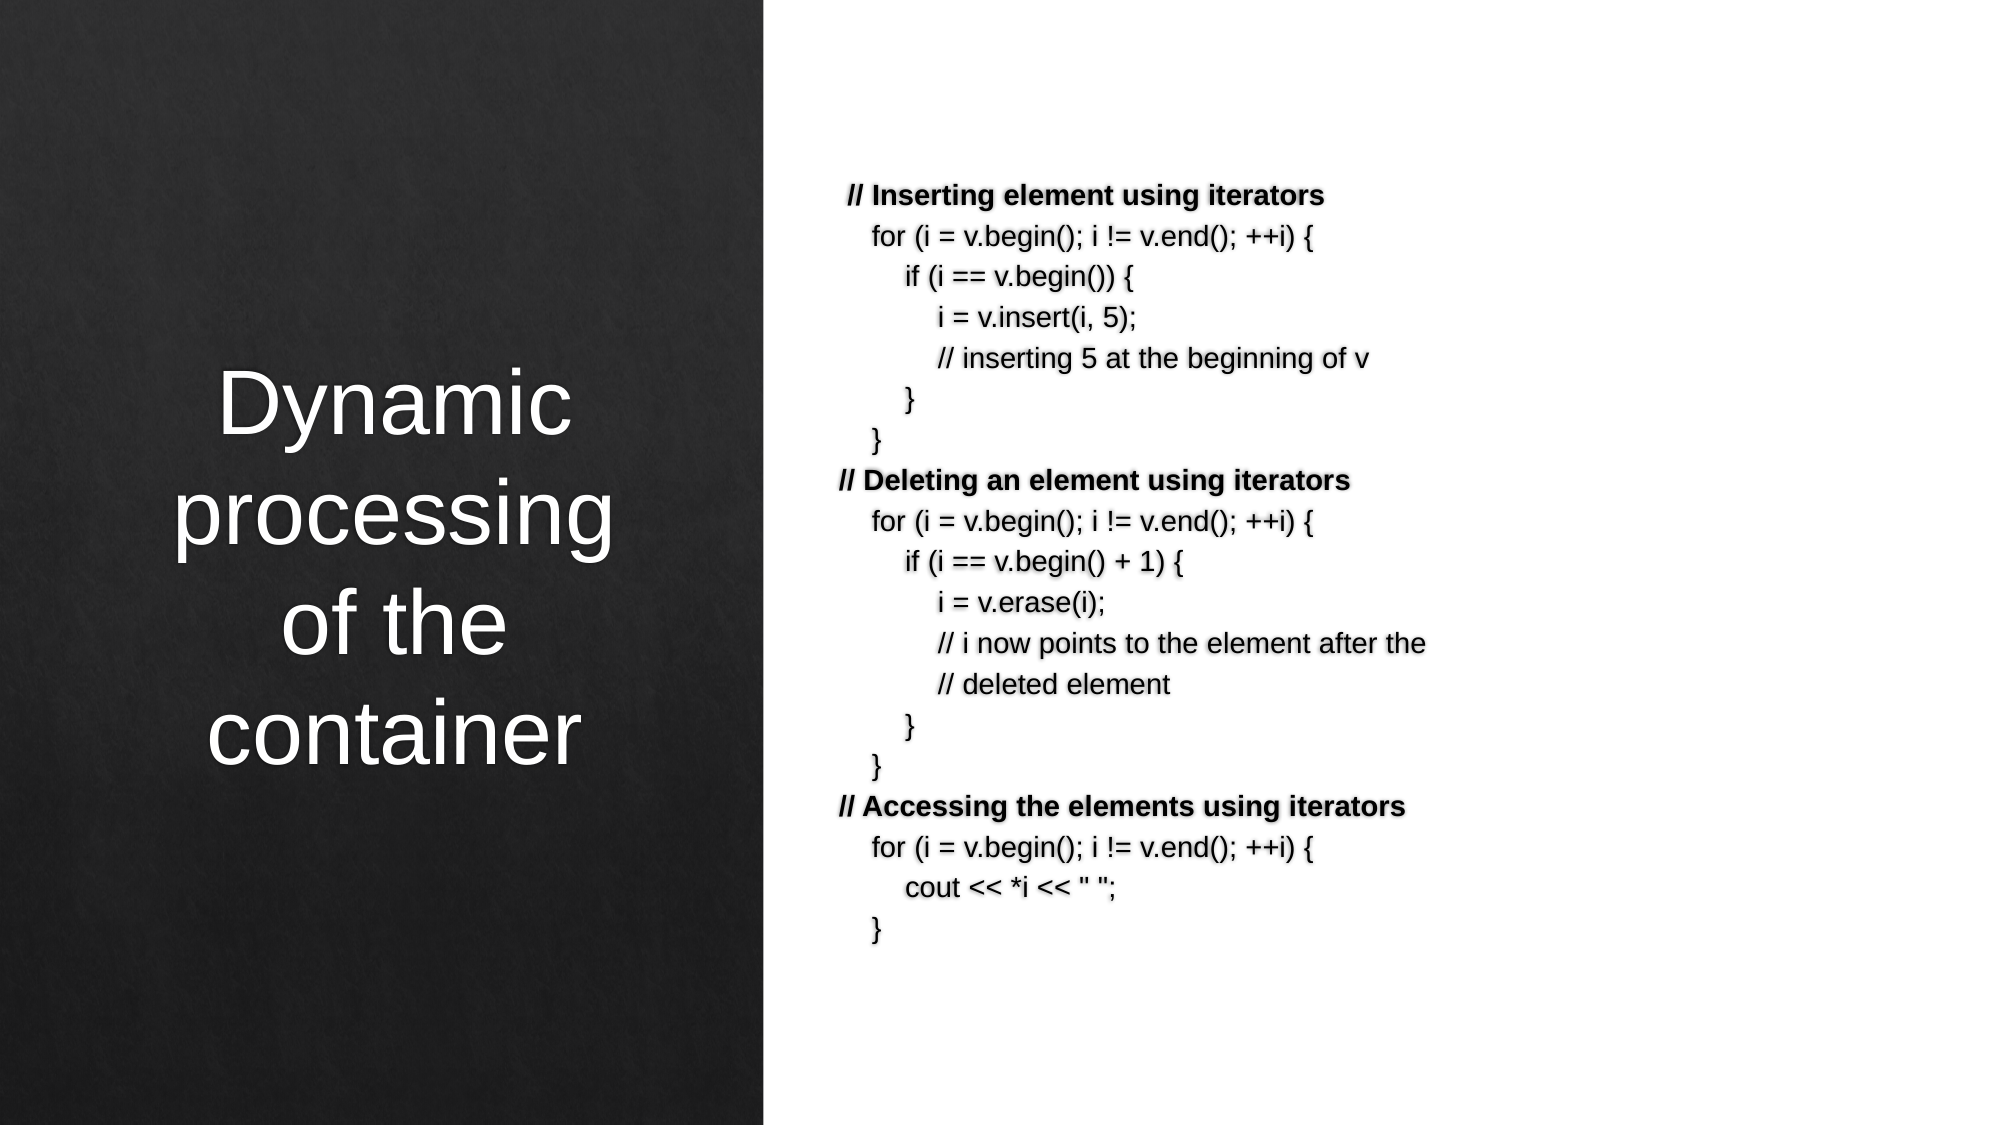

// Inserting element using iterators
    for (i = v.begin(); i != v.end(); ++i) {
        if (i == v.begin()) {
            i = v.insert(i, 5);
            // inserting 5 at the beginning of v
        }
    }
// Deleting an element using iterators
    for (i = v.begin(); i != v.end(); ++i) {
        if (i == v.begin() + 1) {
            i = v.erase(i);
            // i now points to the element after the
            // deleted element
        }
    }
// Accessing the elements using iterators
    for (i = v.begin(); i != v.end(); ++i) {
        cout << *i << " ";
    }
# Dynamic processing of the container